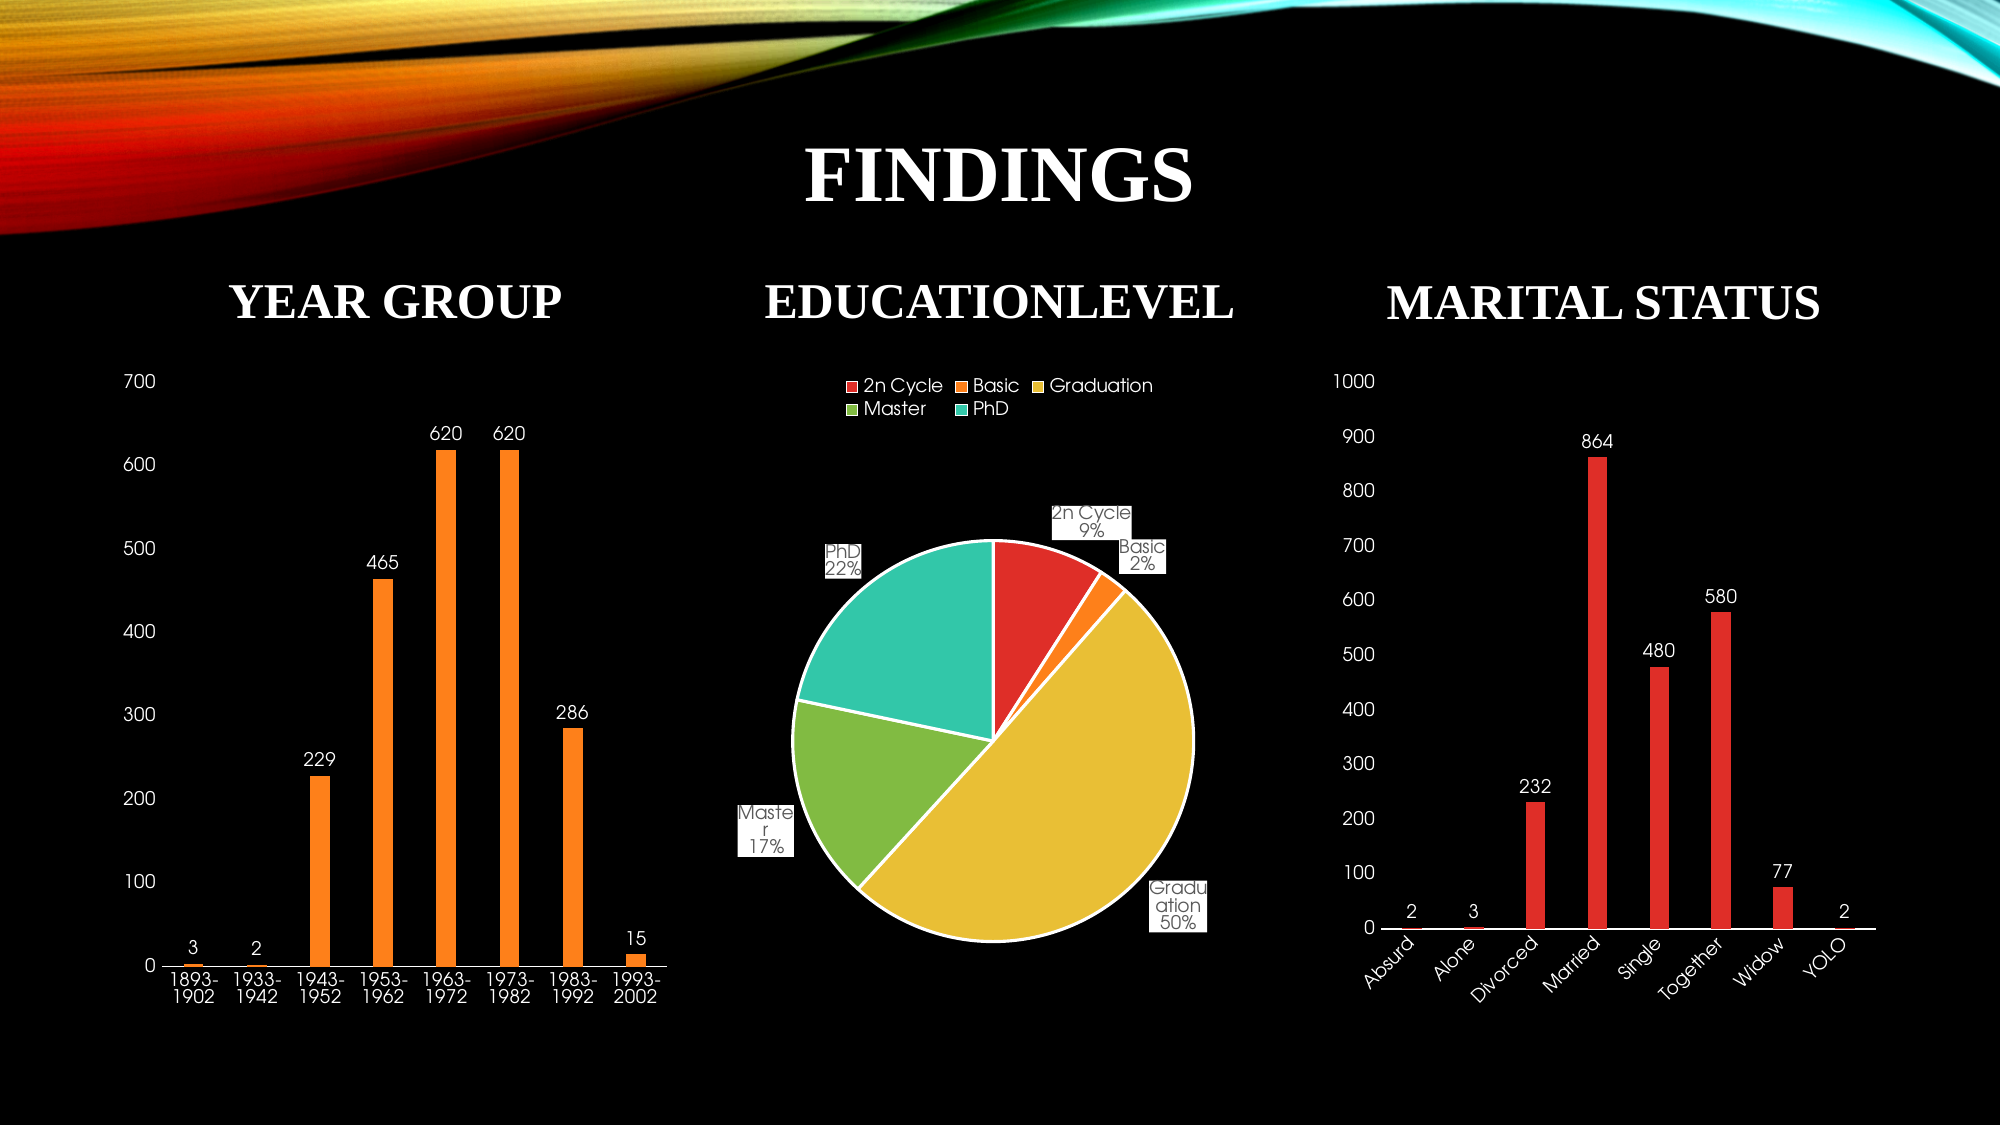

# FINDINGS
YEAR GROUP
EDUCATIONLEVEL
MARITAL STATUS

### Chart

| Category | Total |
|---|---|
| Absurd | 2.0 |
| Alone | 3.0 |
| Divorced | 232.0 |
| Married | 864.0 |
| Single | 480.0 |
| Together | 580.0 |
| Widow | 77.0 |
| YOLO | 2.0 |

### Chart

| Category | Total |
|---|---|
| 1893-1902 | 3.0 |
| 1933-1942 | 2.0 |
| 1943-1952 | 229.0 |
| 1953-1962 | 465.0 |
| 1963-1972 | 620.0 |
| 1973-1982 | 620.0 |
| 1983-1992 | 286.0 |
| 1993-2002 | 15.0 |

### Chart

| Category | Total |
|---|---|
| 2n Cycle | 203.0 |
| Basic | 54.0 |
| Graduation | 1127.0 |
| Master | 370.0 |
| PhD | 486.0 |